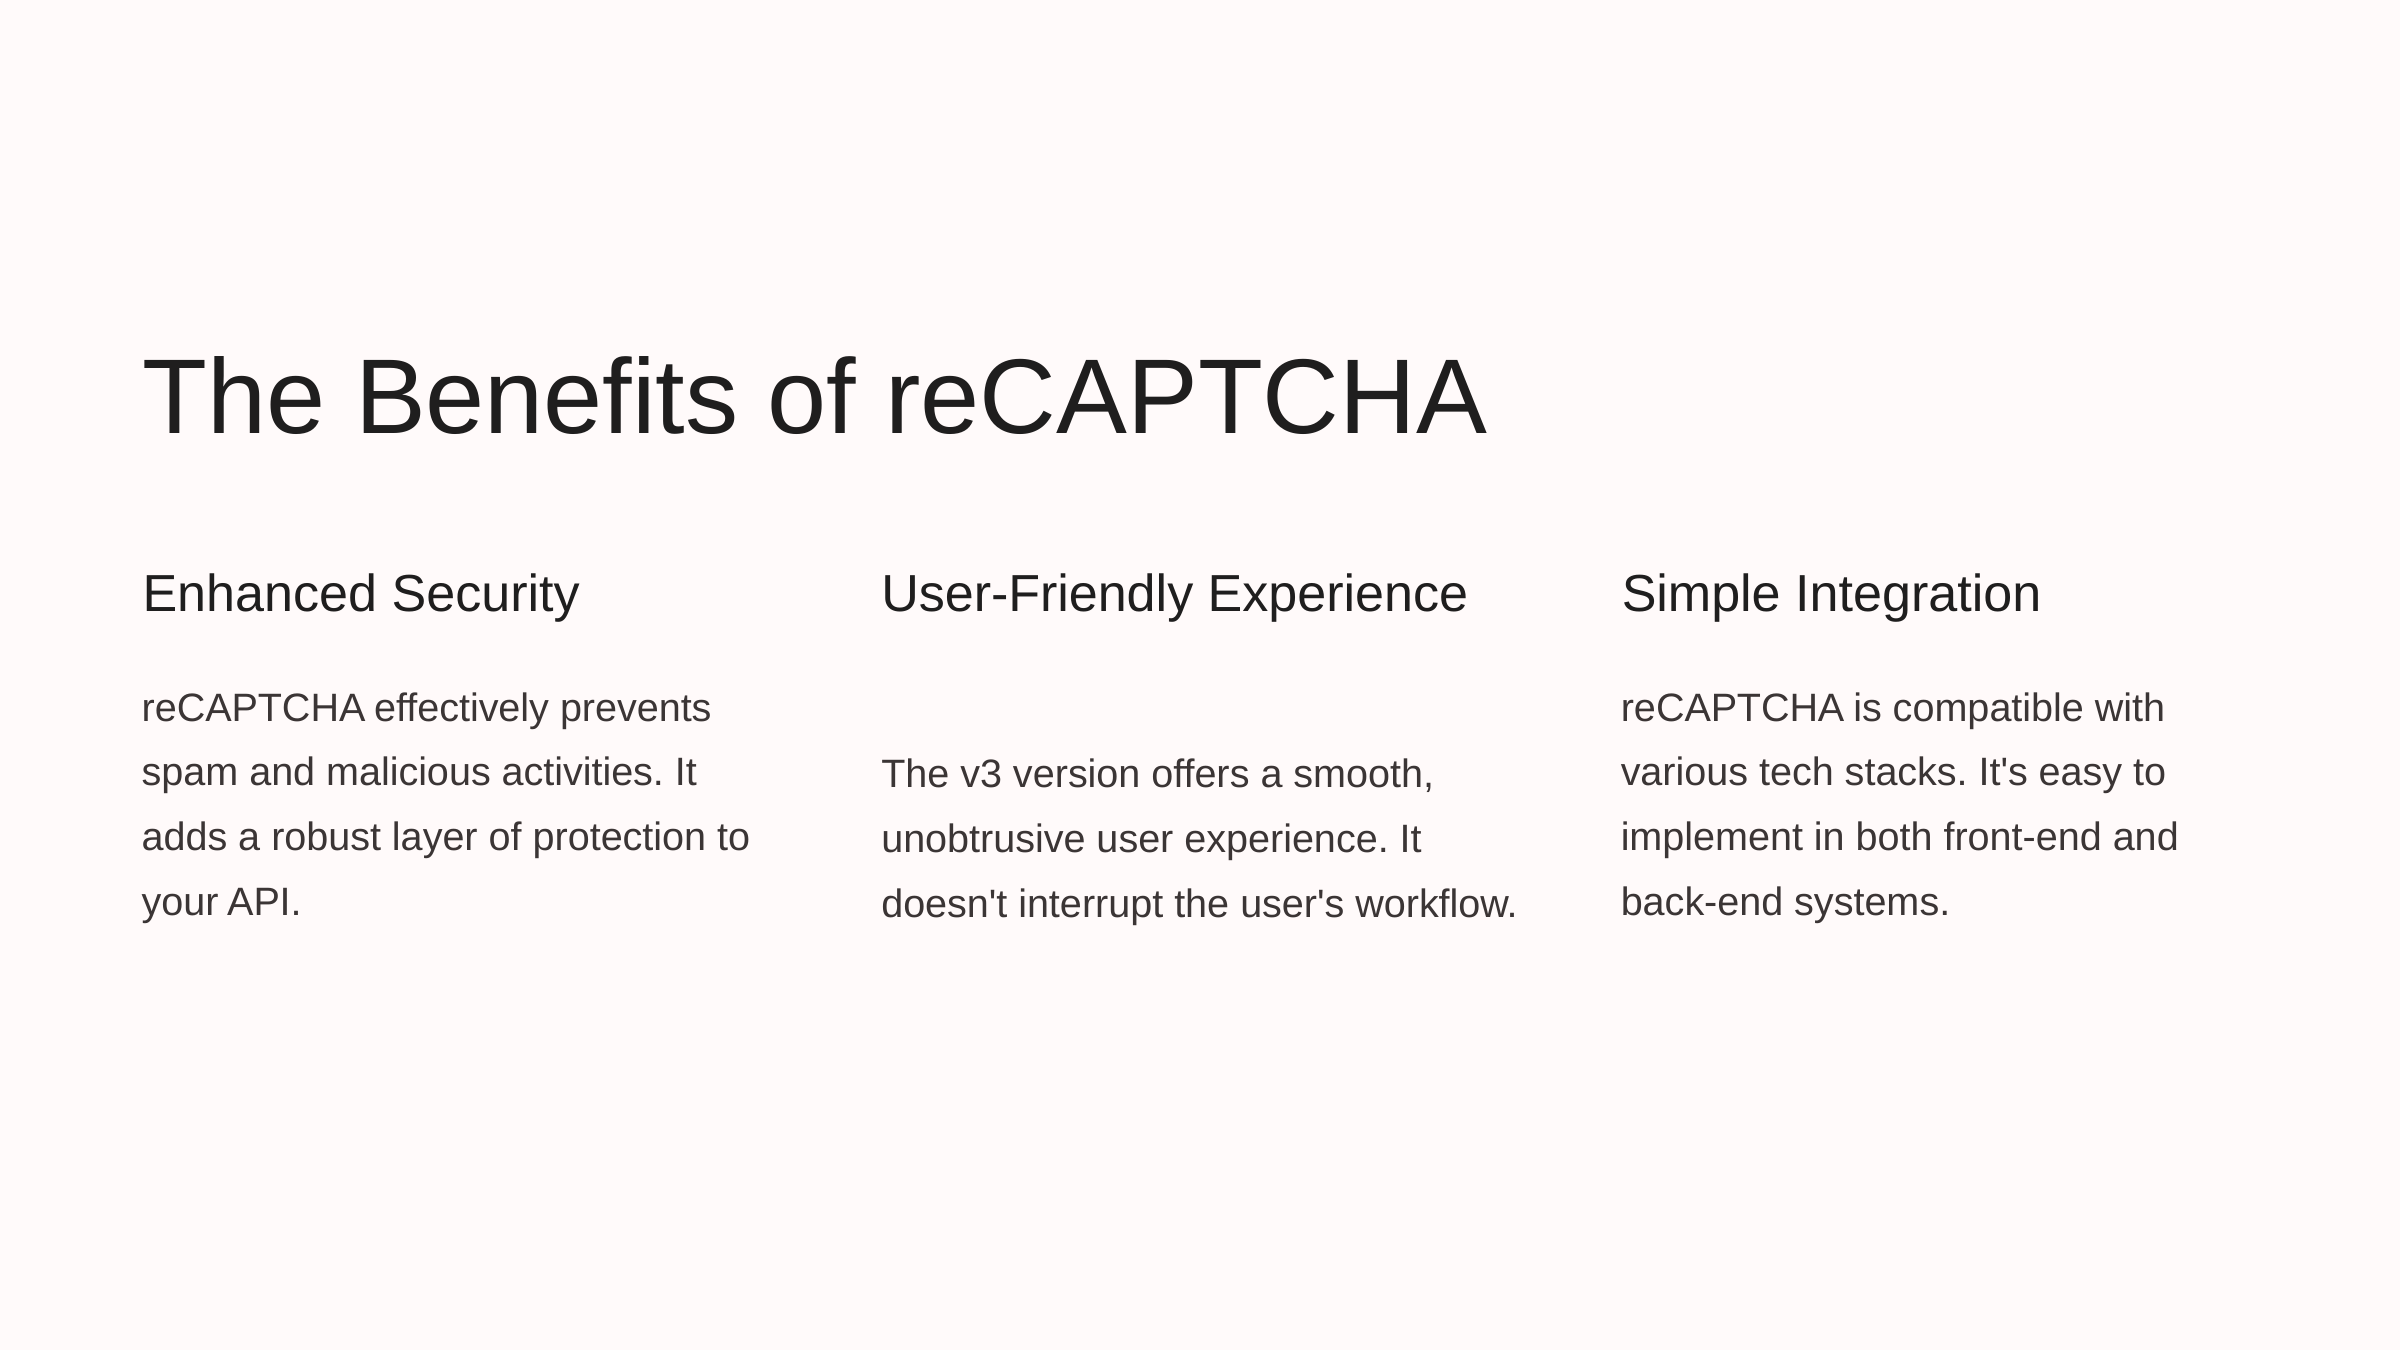

The Benefits of reCAPTCHA
Enhanced Security
User-Friendly Experience
Simple Integration
reCAPTCHA effectively prevents spam and malicious activities. It adds a robust layer of protection to your API.
reCAPTCHA is compatible with various tech stacks. It's easy to implement in both front-end and back-end systems.
The v3 version offers a smooth, unobtrusive user experience. It doesn't interrupt the user's workflow.